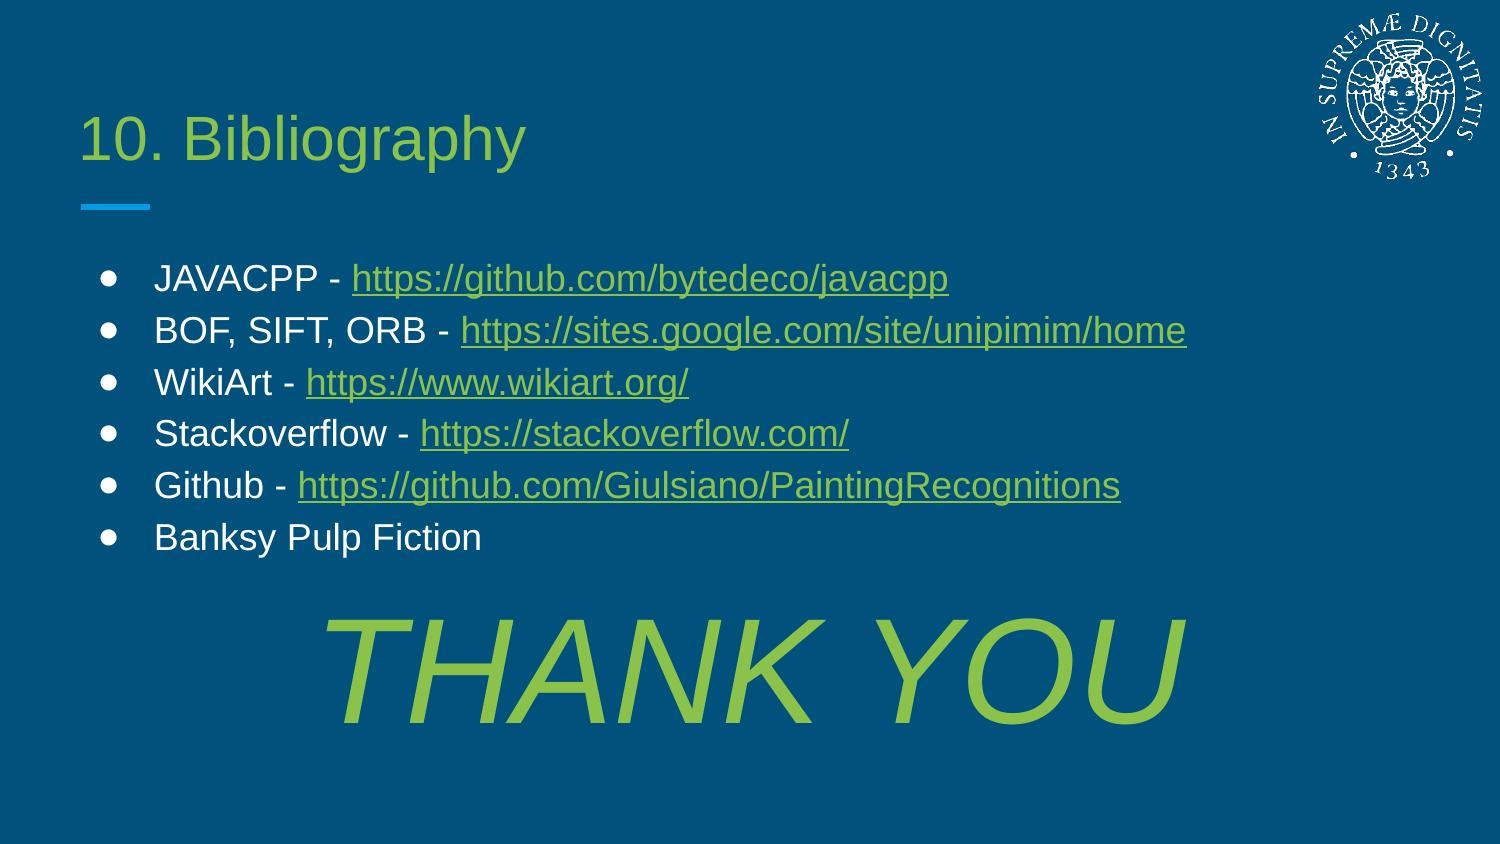

# 10. Bibliography
JAVACPP - https://github.com/bytedeco/javacpp
BOF, SIFT, ORB - https://sites.google.com/site/unipimim/home
WikiArt - https://www.wikiart.org/
Stackoverflow - https://stackoverflow.com/
Github - https://github.com/Giulsiano/PaintingRecognitions
Banksy Pulp Fiction

THANK YOU